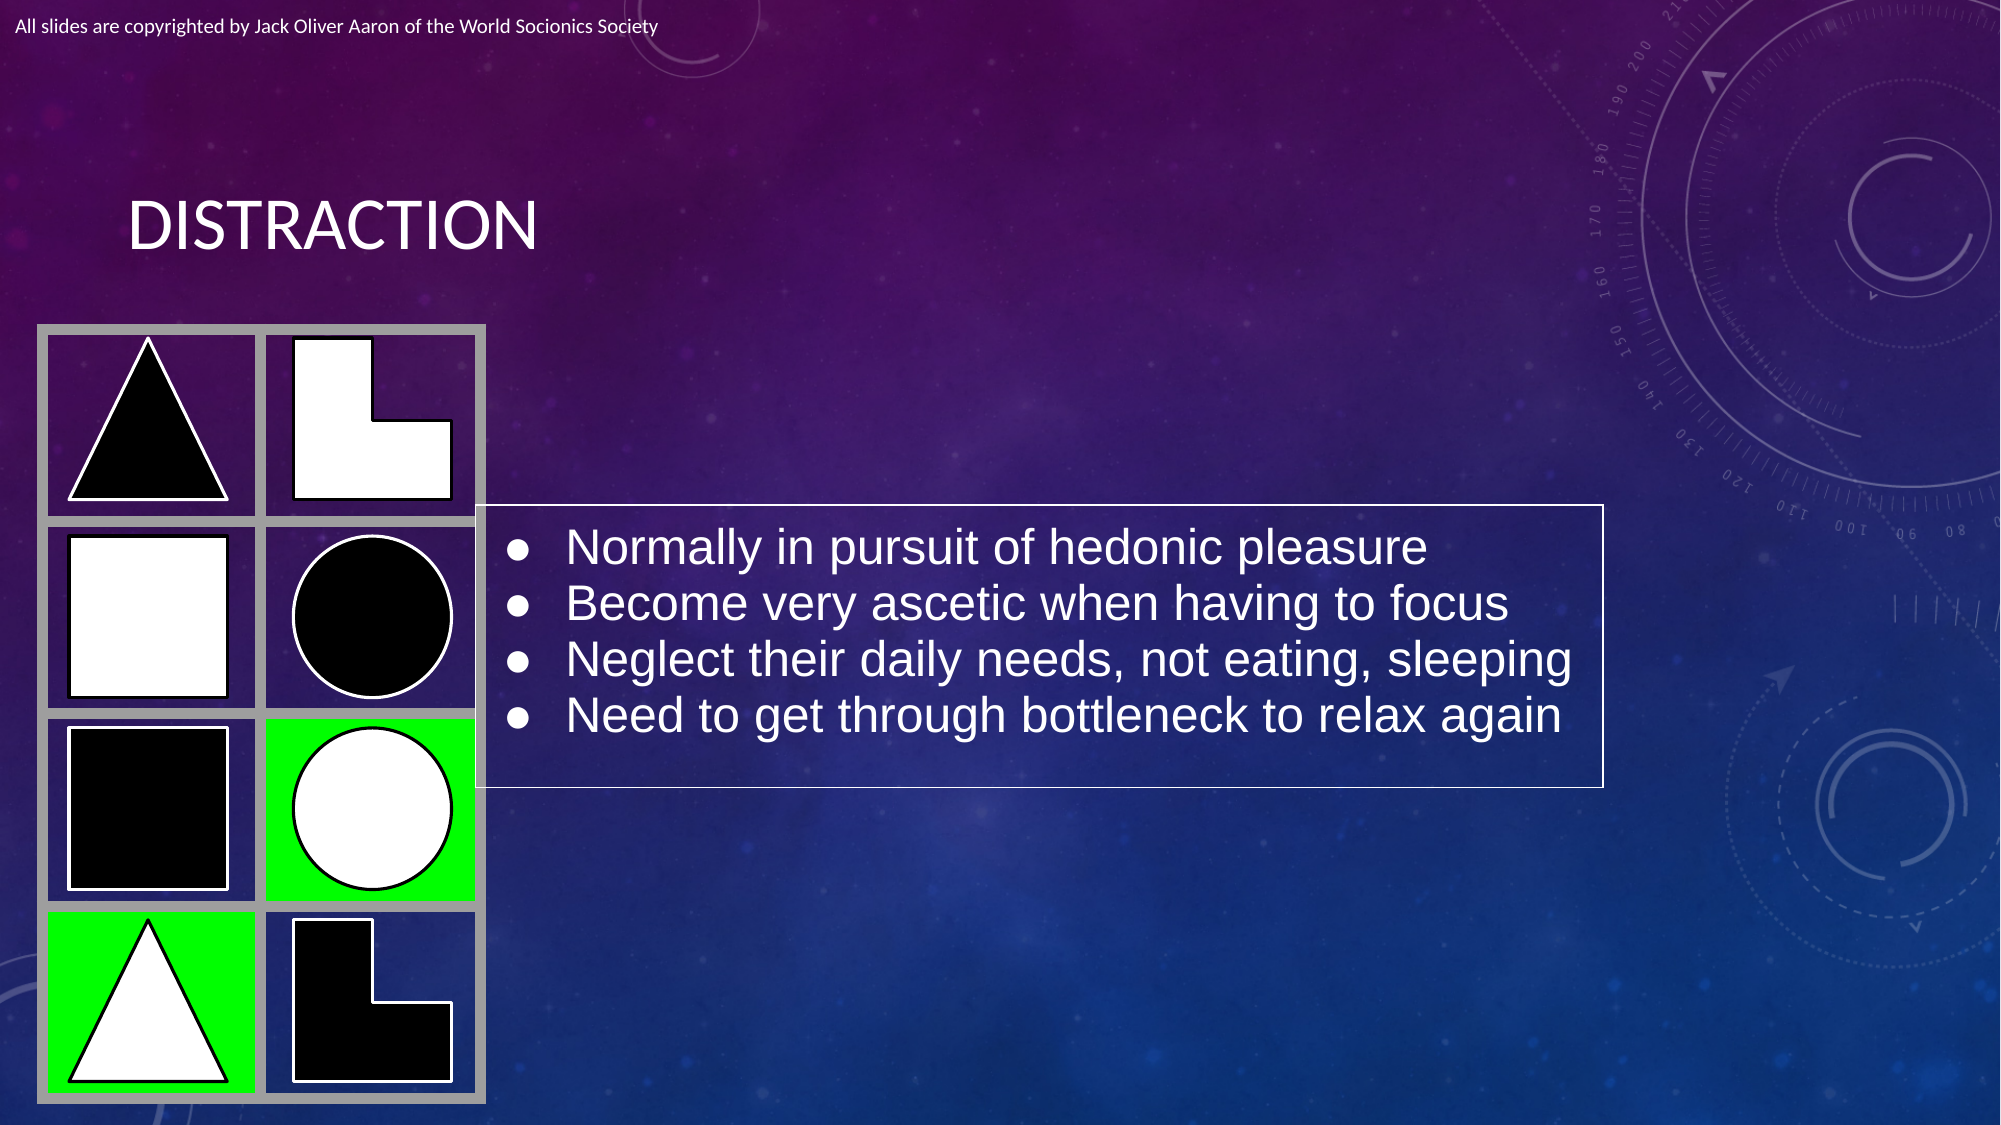

All slides are copyrighted by Jack Oliver Aaron of the World Socionics Society
# DISTRACTION
|  |  |
| --- | --- |
|  |  |
|  |  |
|  |  |

| Normally in pursuit of hedonic pleasure Become very ascetic when having to focus Neglect their daily needs, not eating, sleeping Need to get through bottleneck to relax again |
| --- |